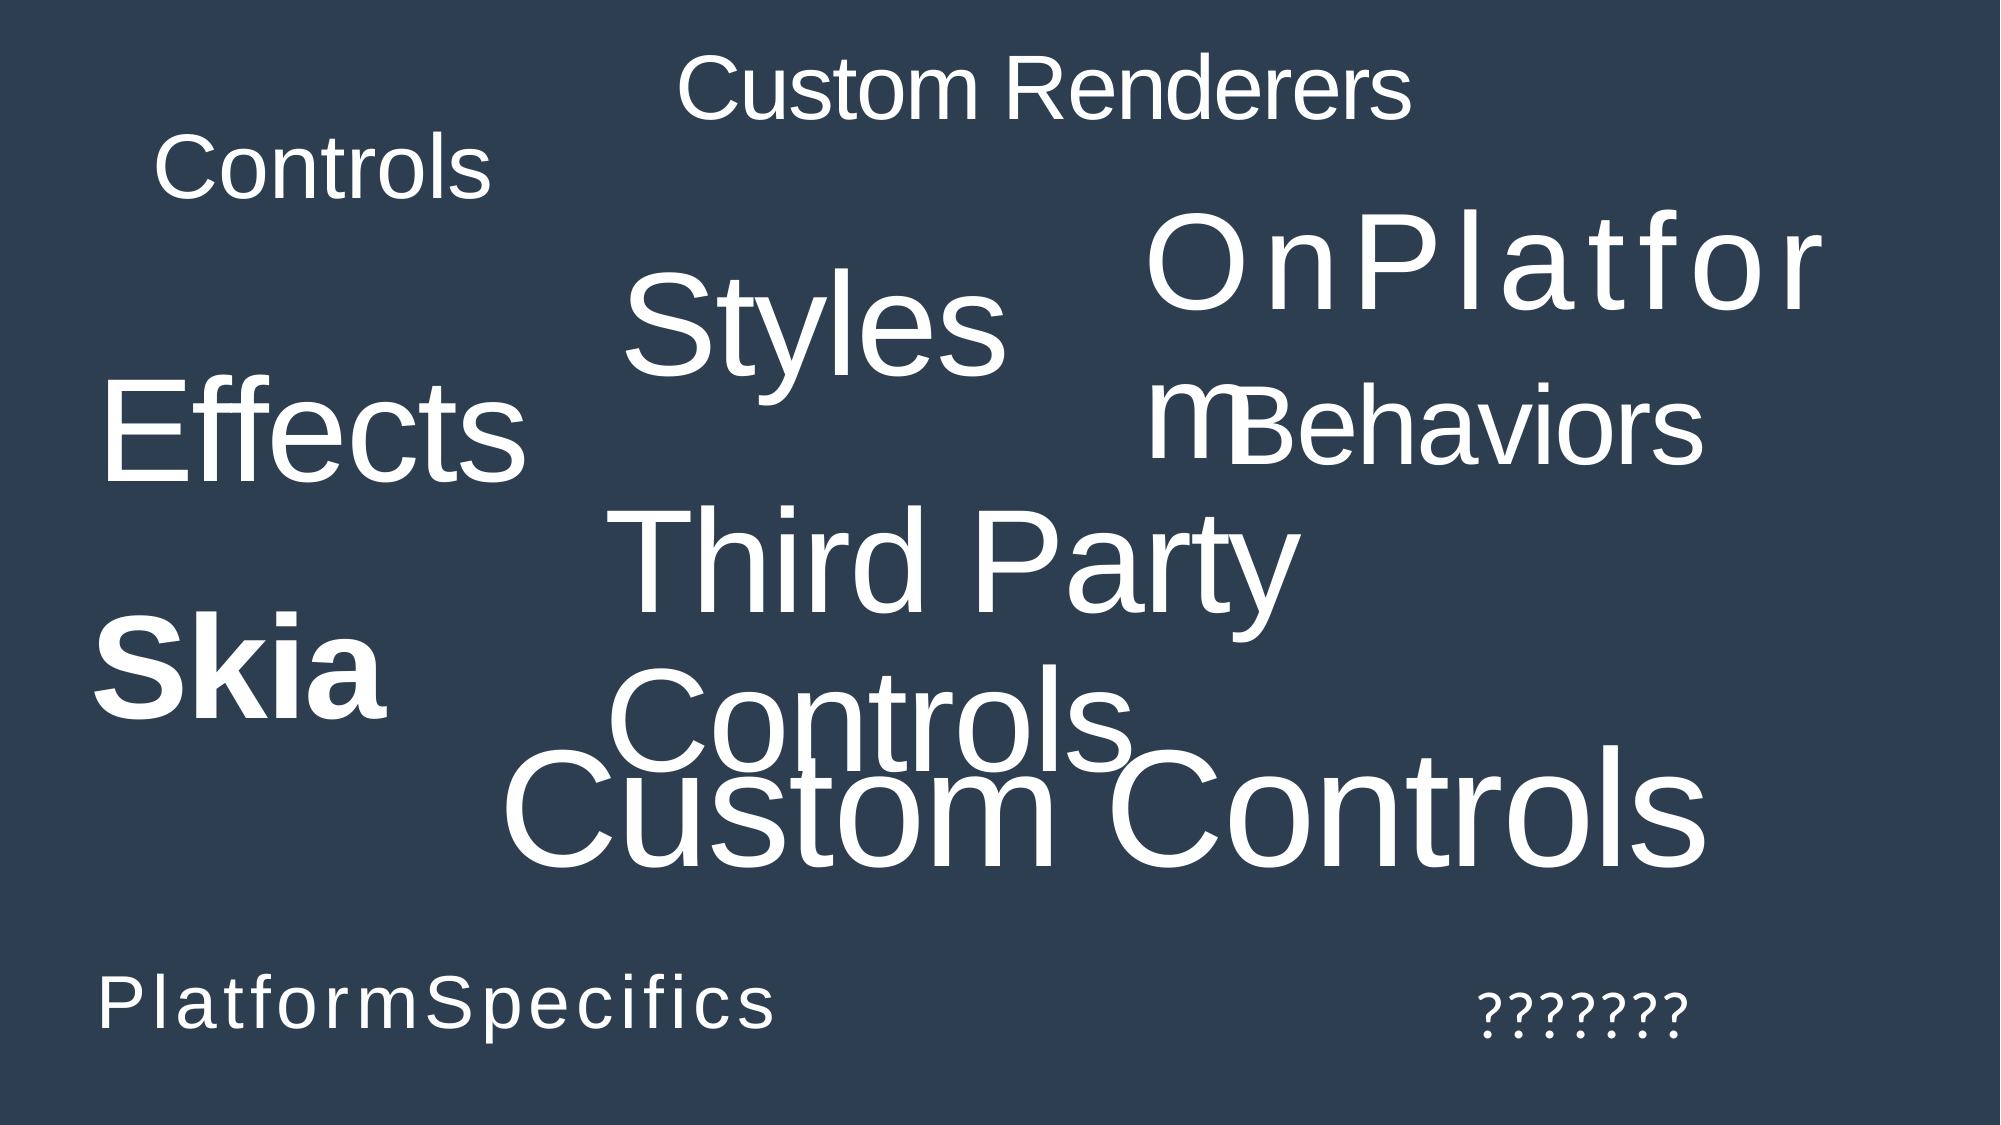

Custom Renderers
# Controls
OnPlatform
Styles
Effects
Behaviors
Third Party Controls
Skia
Custom Controls
PlatformSpecifics
???????